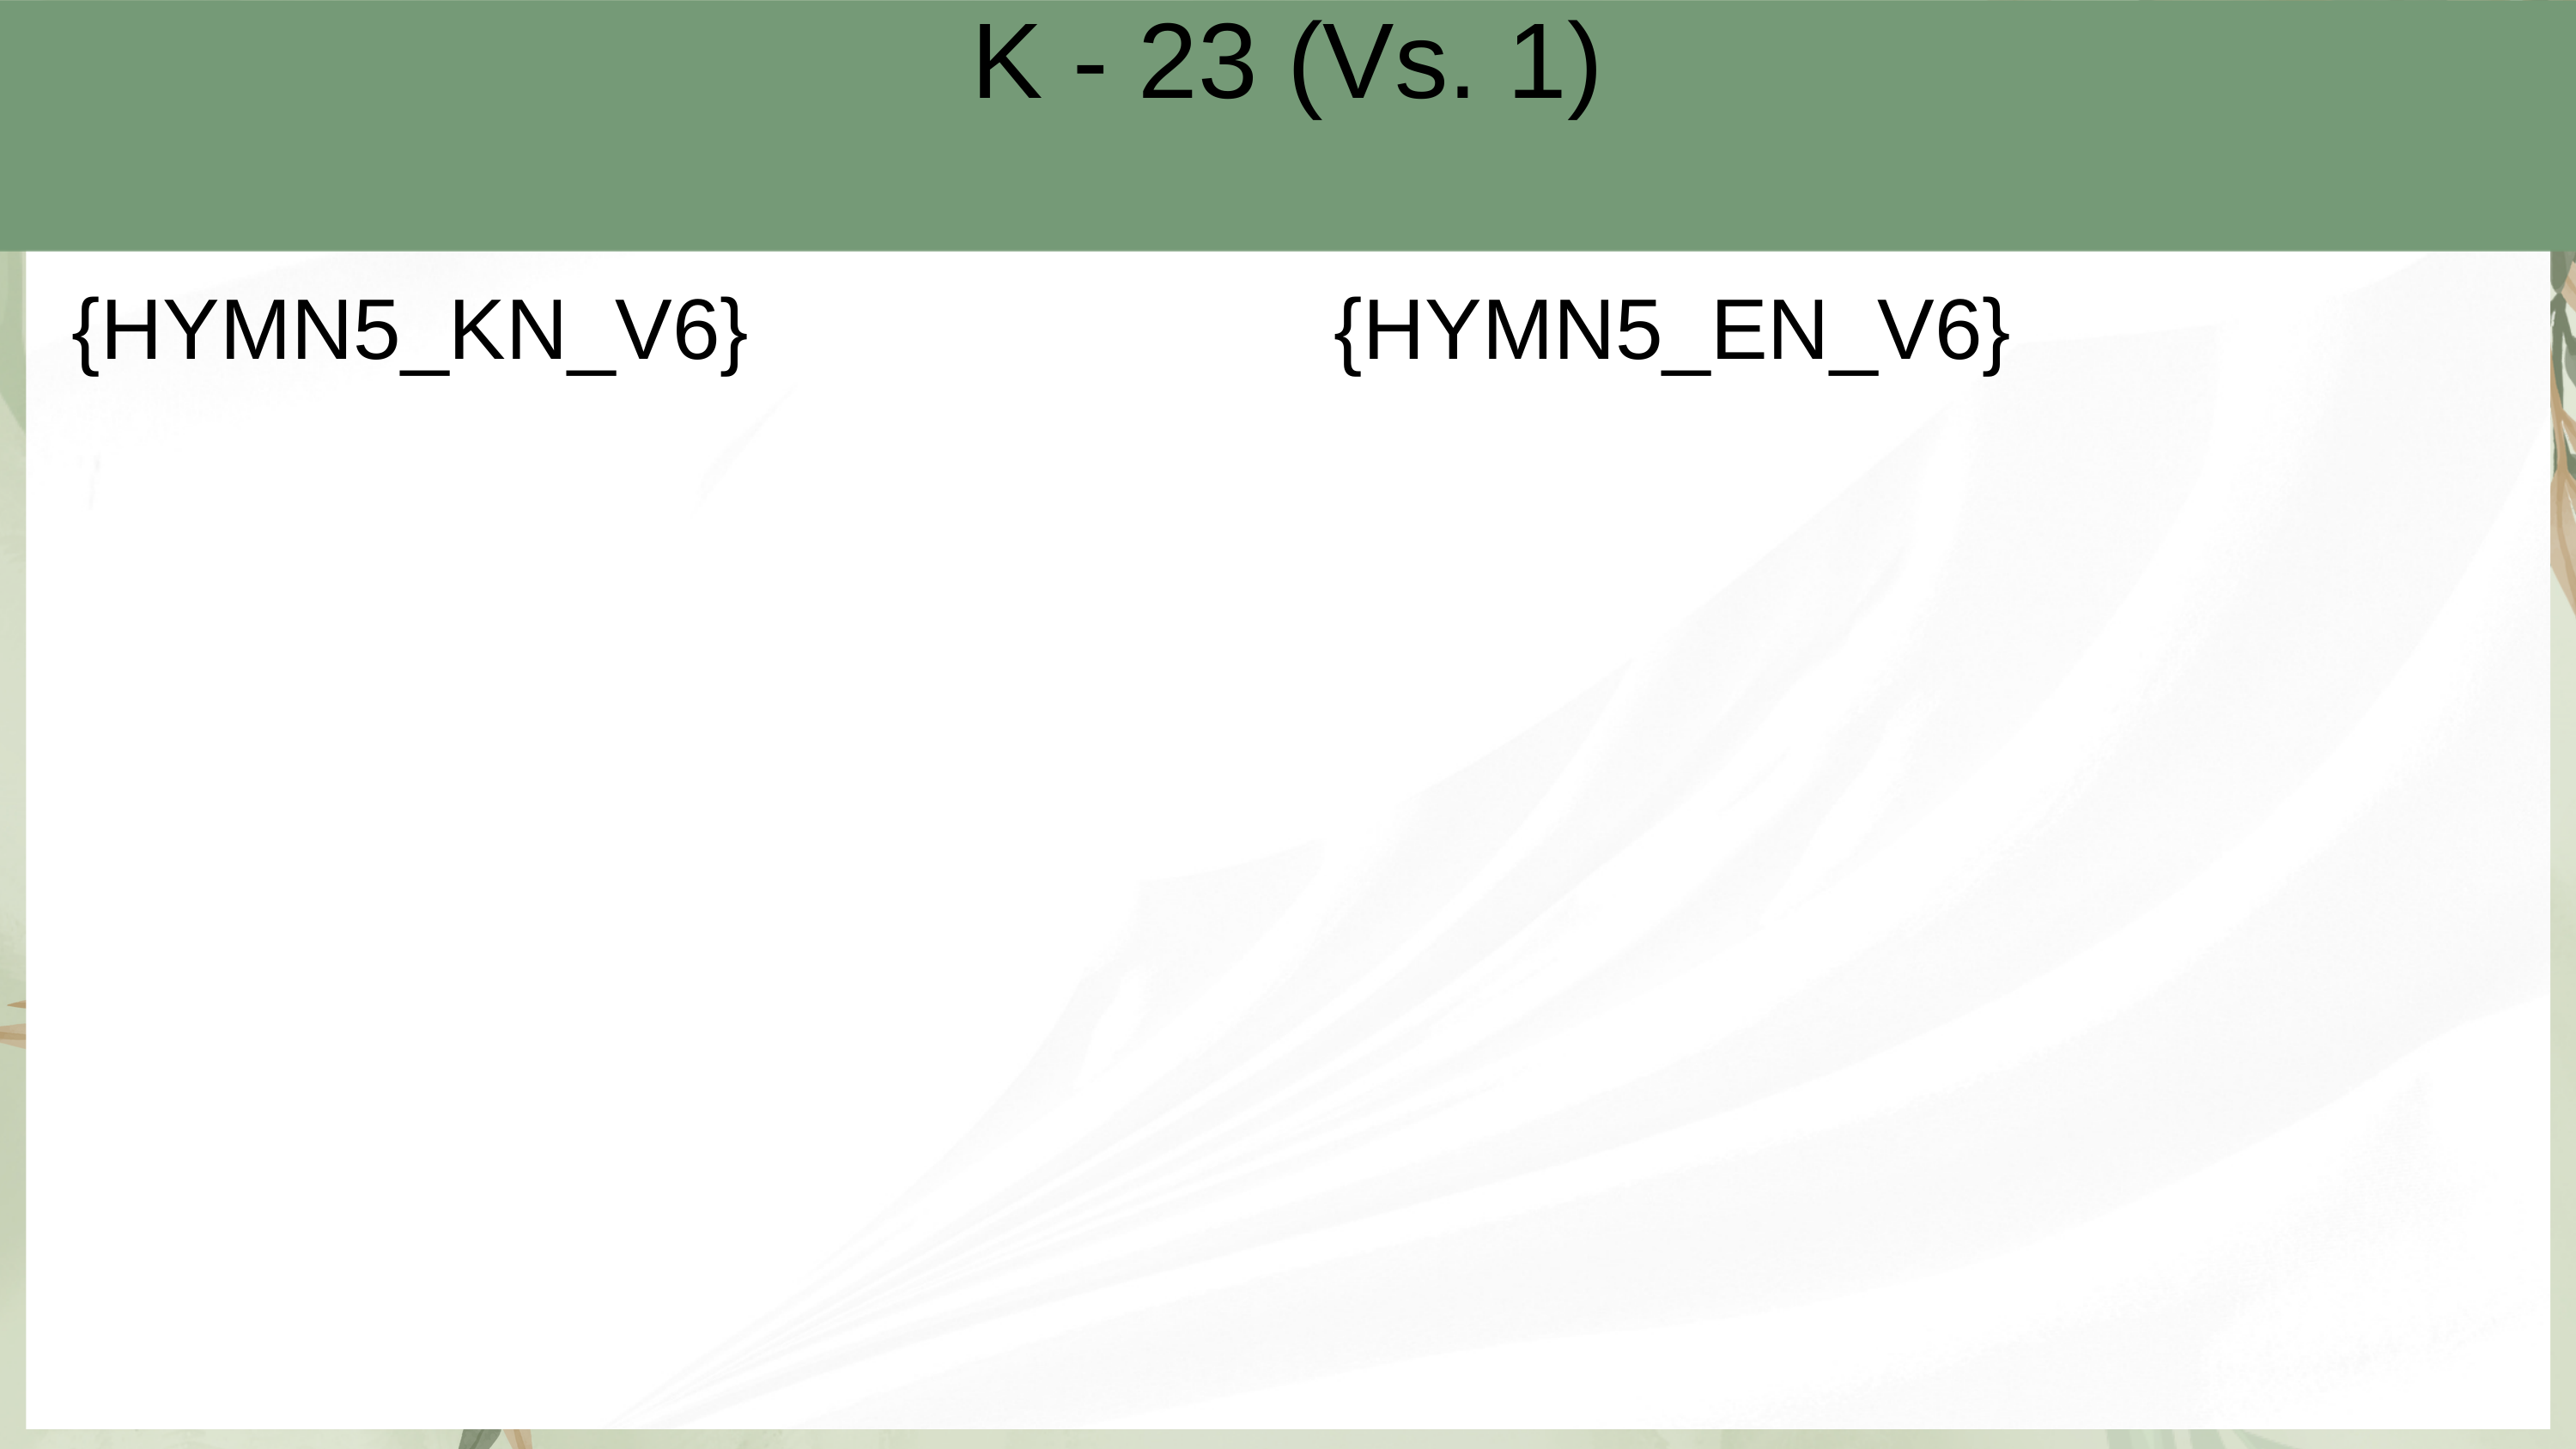

K - 23 (Vs. 1)

{HYMN5_KN_V6}

{HYMN5_EN_V6}